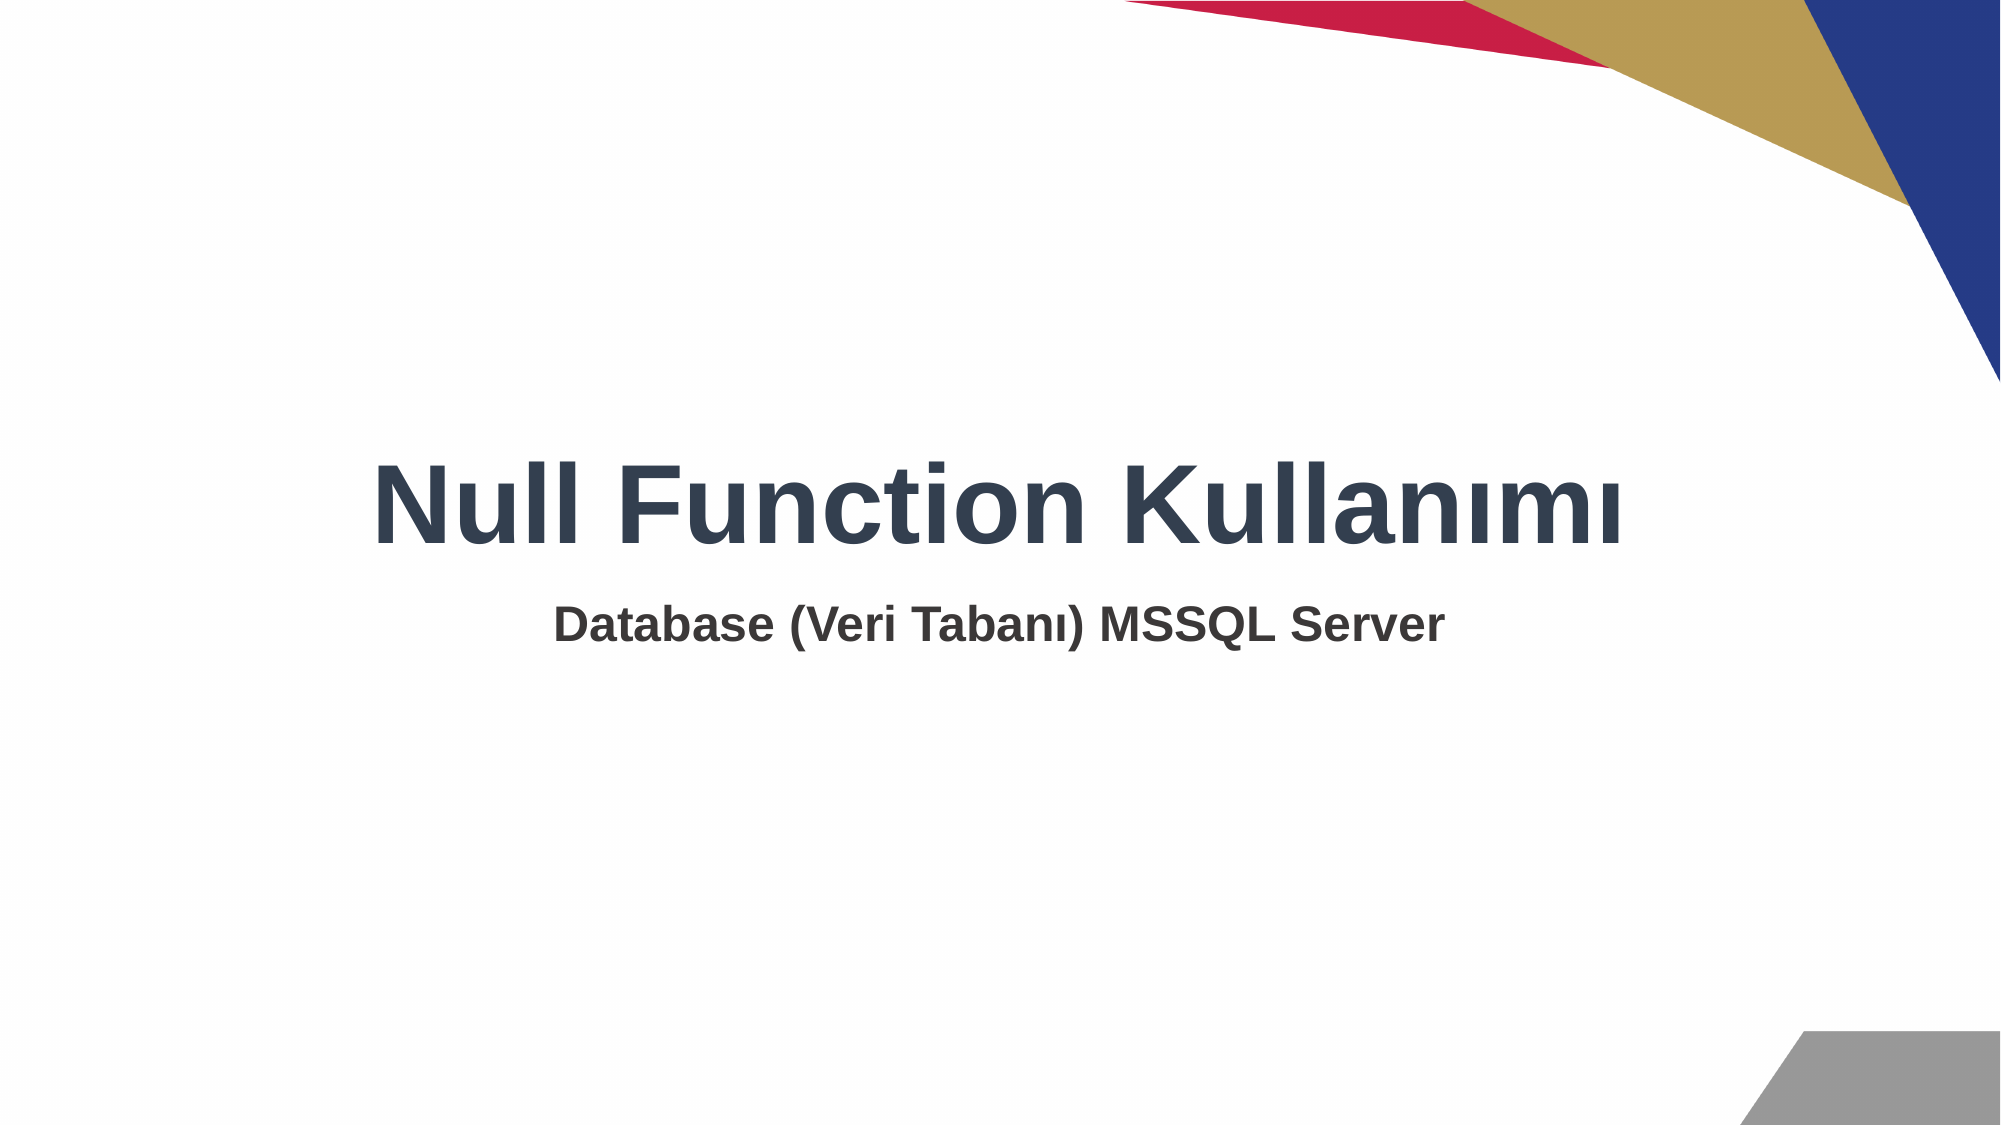

# Null Function Kullanımı
Database (Veri Tabanı) MSSQL Server